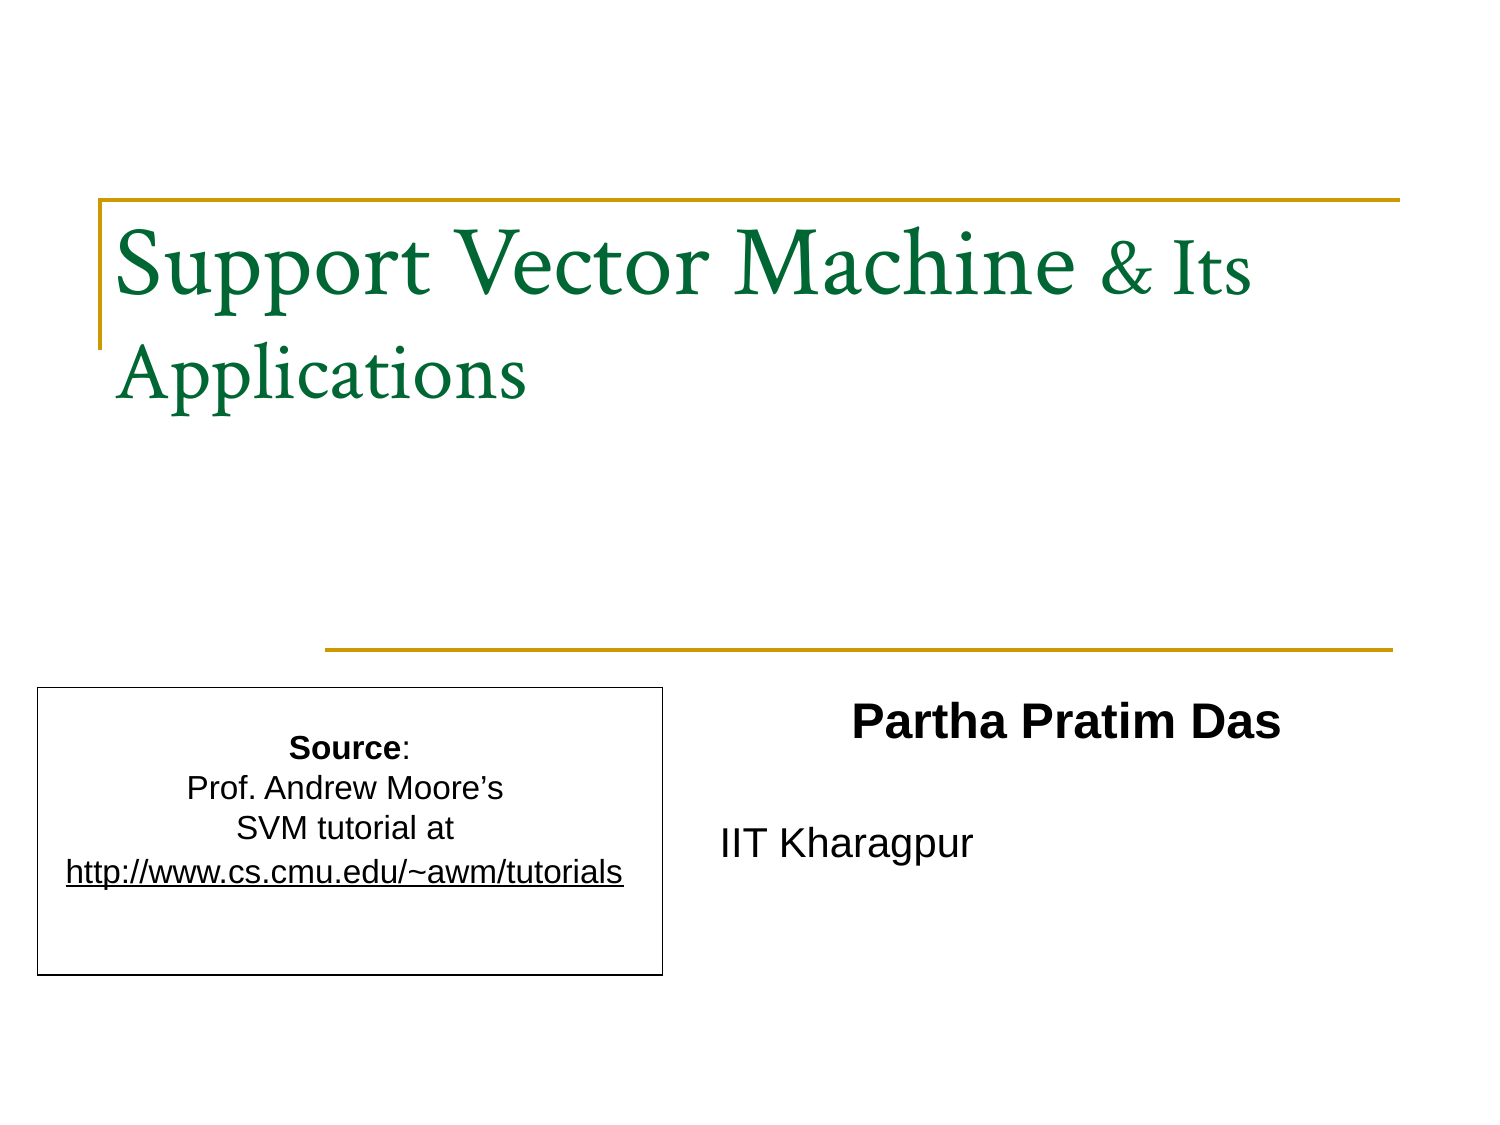

# Support Vector Machine & Its Applications
Source:
Prof. Andrew Moore’s
SVM tutorial at
http://www.cs.cmu.edu/~awm/tutorials

                Partha Pratim Das

        IIT Kharagpur